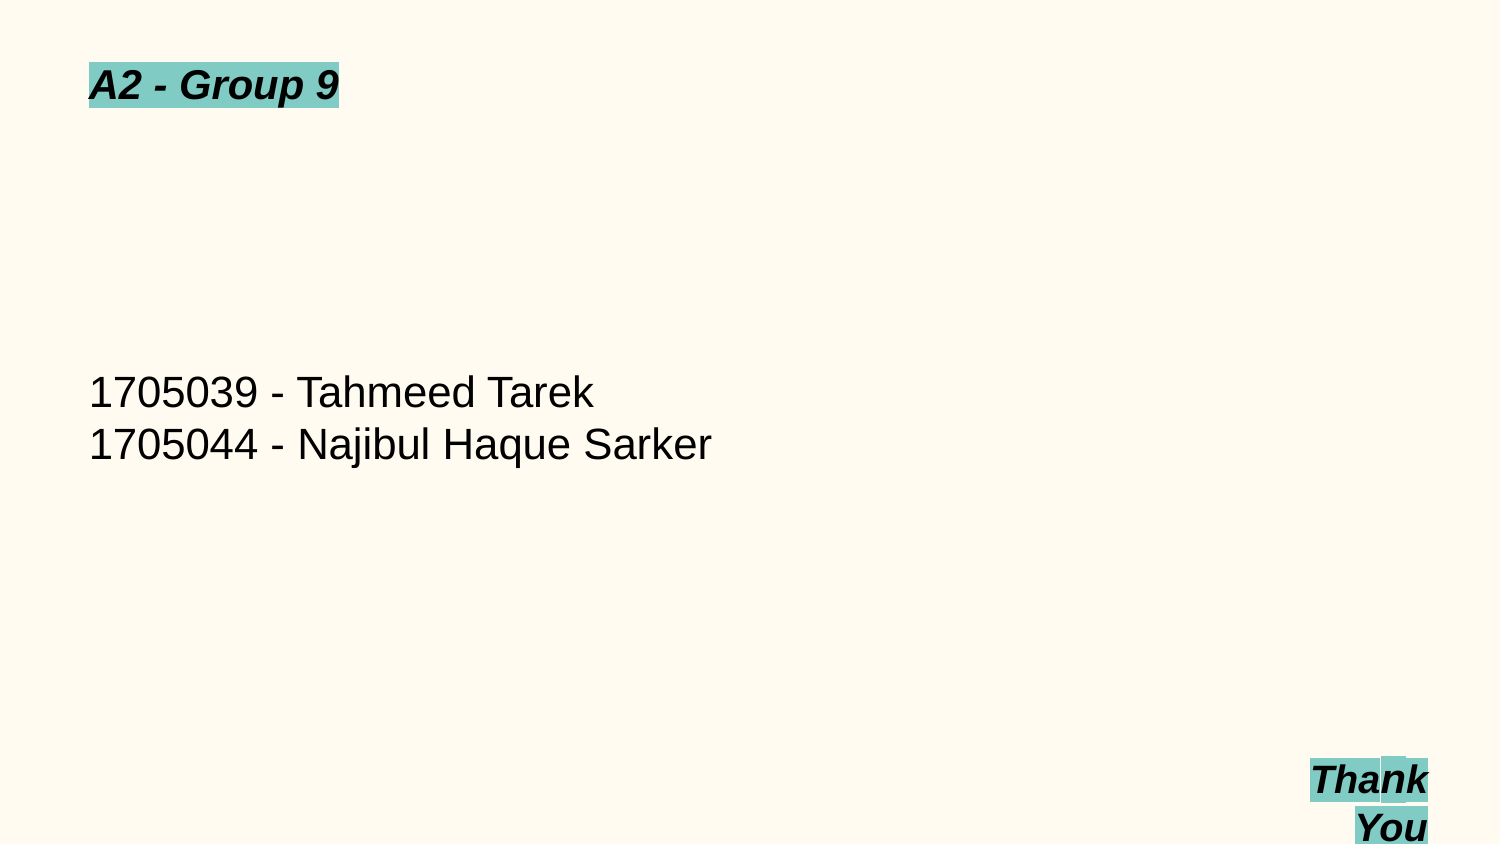

A2 - Group 9
1705039 - Tahmeed Tarek
1705044 - Najibul Haque Sarker
Thank You